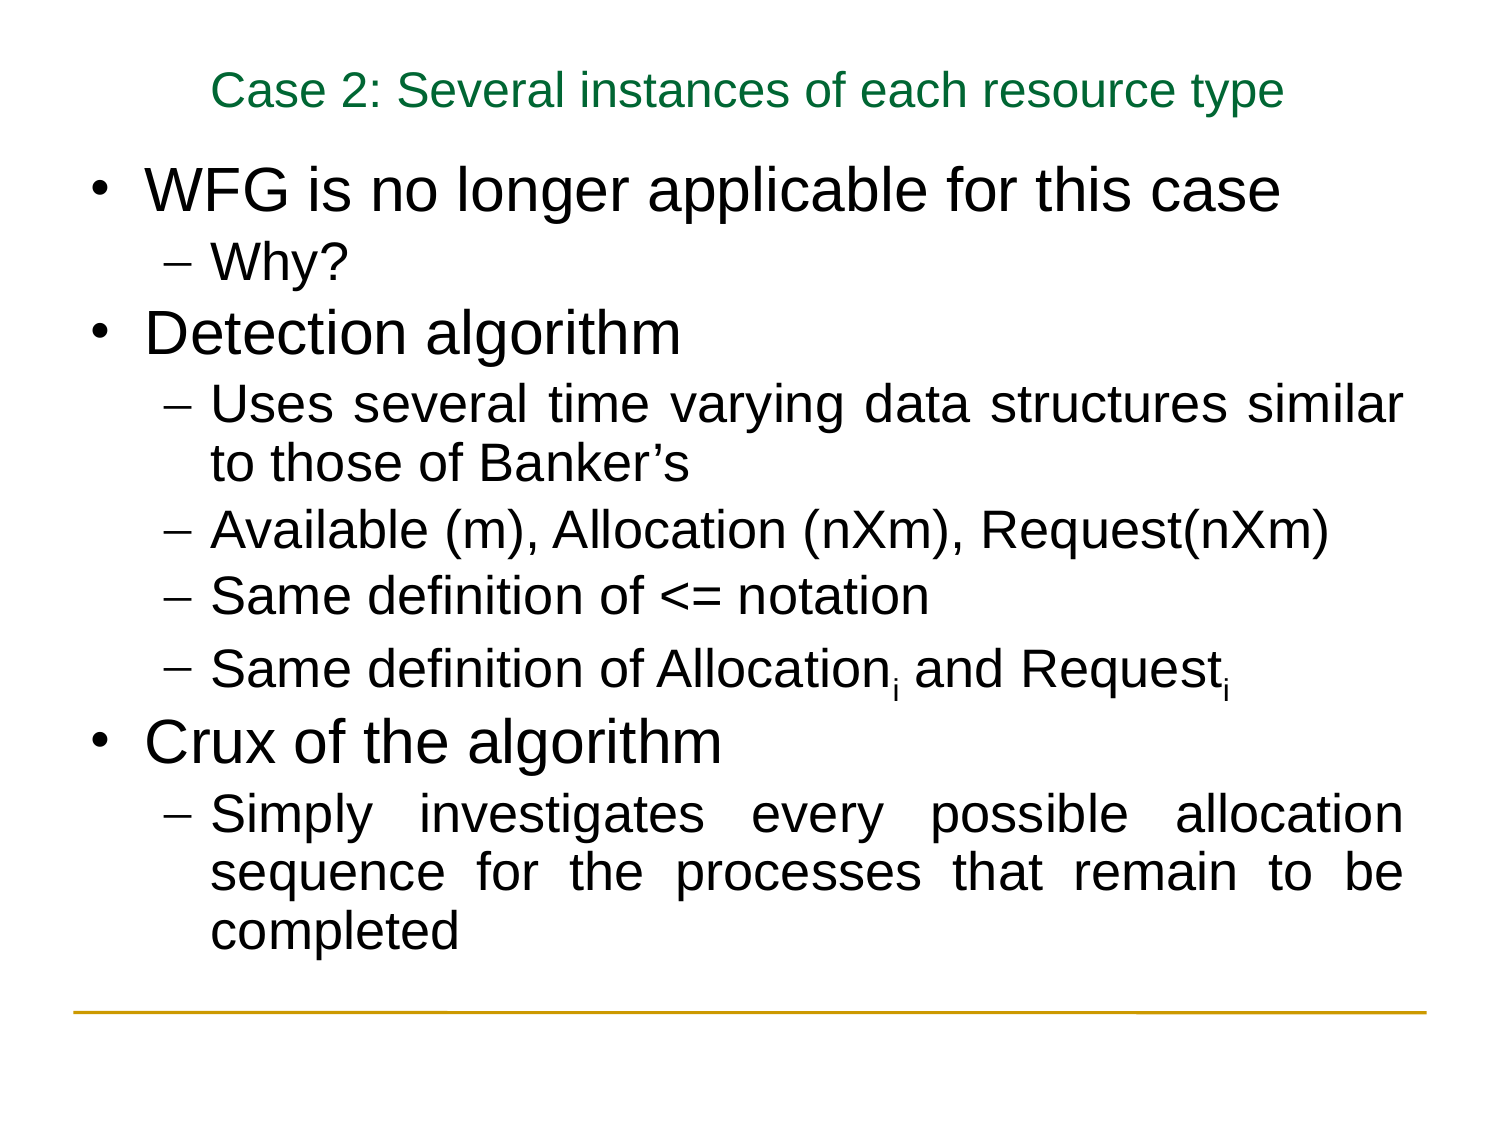

Case 2: Several instances of each resource type
WFG is no longer applicable for this case
Why?
Detection algorithm
Uses several time varying data structures similar to those of Banker’s
Available (m), Allocation (nXm), Request(nXm)
Same definition of <= notation
Same definition of Allocationi and Requesti
Crux of the algorithm
Simply investigates every possible allocation sequence for the processes that remain to be completed